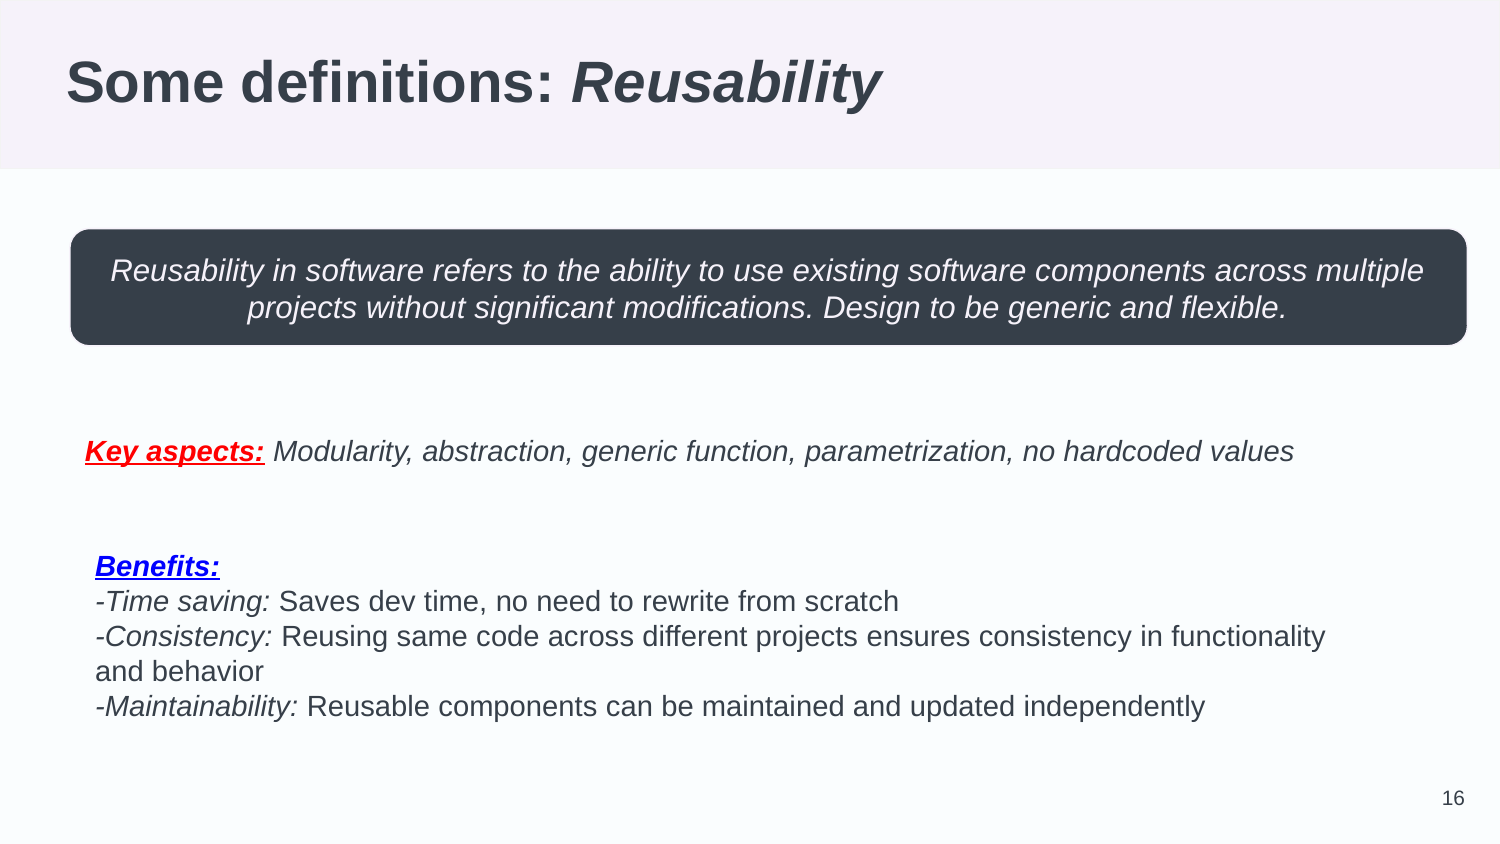

# Some definitions: Reusability
Reusability in software refers to the ability to use existing software components across multiple projects without significant modifications. Design to be generic and flexible.
Key aspects: Modularity, abstraction, generic function, parametrization, no hardcoded values
Benefits:
-Time saving: Saves dev time, no need to rewrite from scratch
-Consistency: Reusing same code across different projects ensures consistency in functionality and behavior
-Maintainability: Reusable components can be maintained and updated independently
16